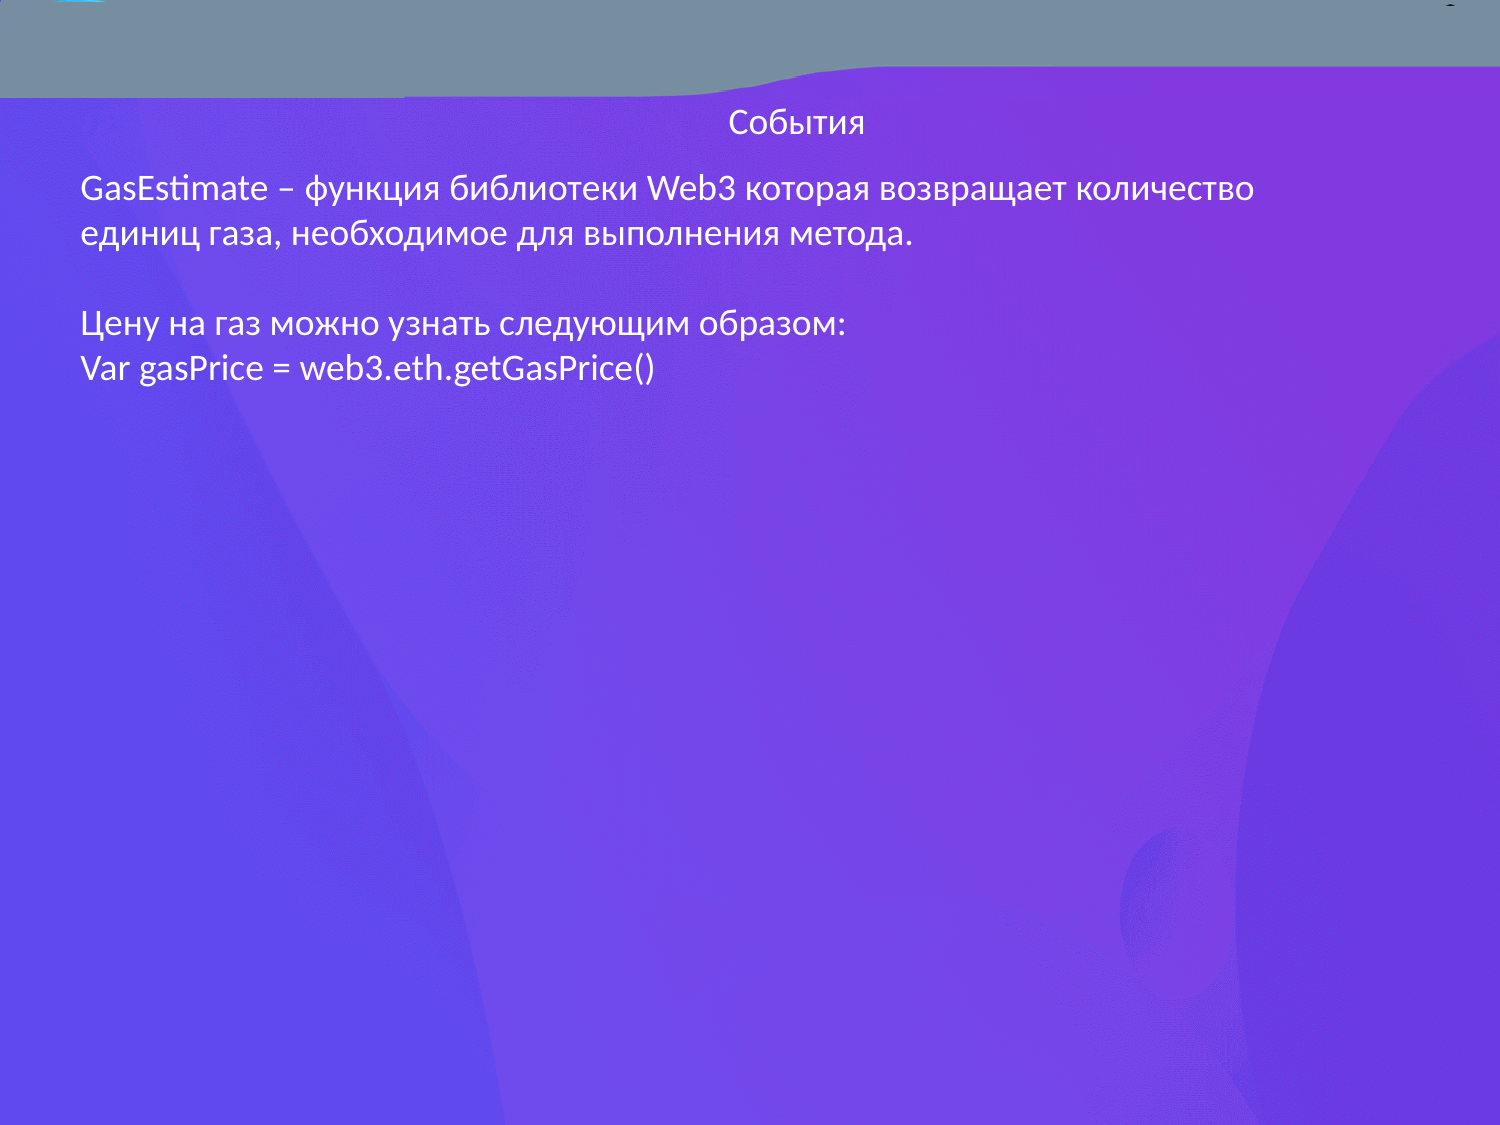

События
GasEstimate – функция библиотеки Web3 которая возвращает количество единиц газа, необходимое для выполнения метода.

Цену на газ можно узнать следующим образом:
Var gasPrice = web3.eth.getGasPrice()